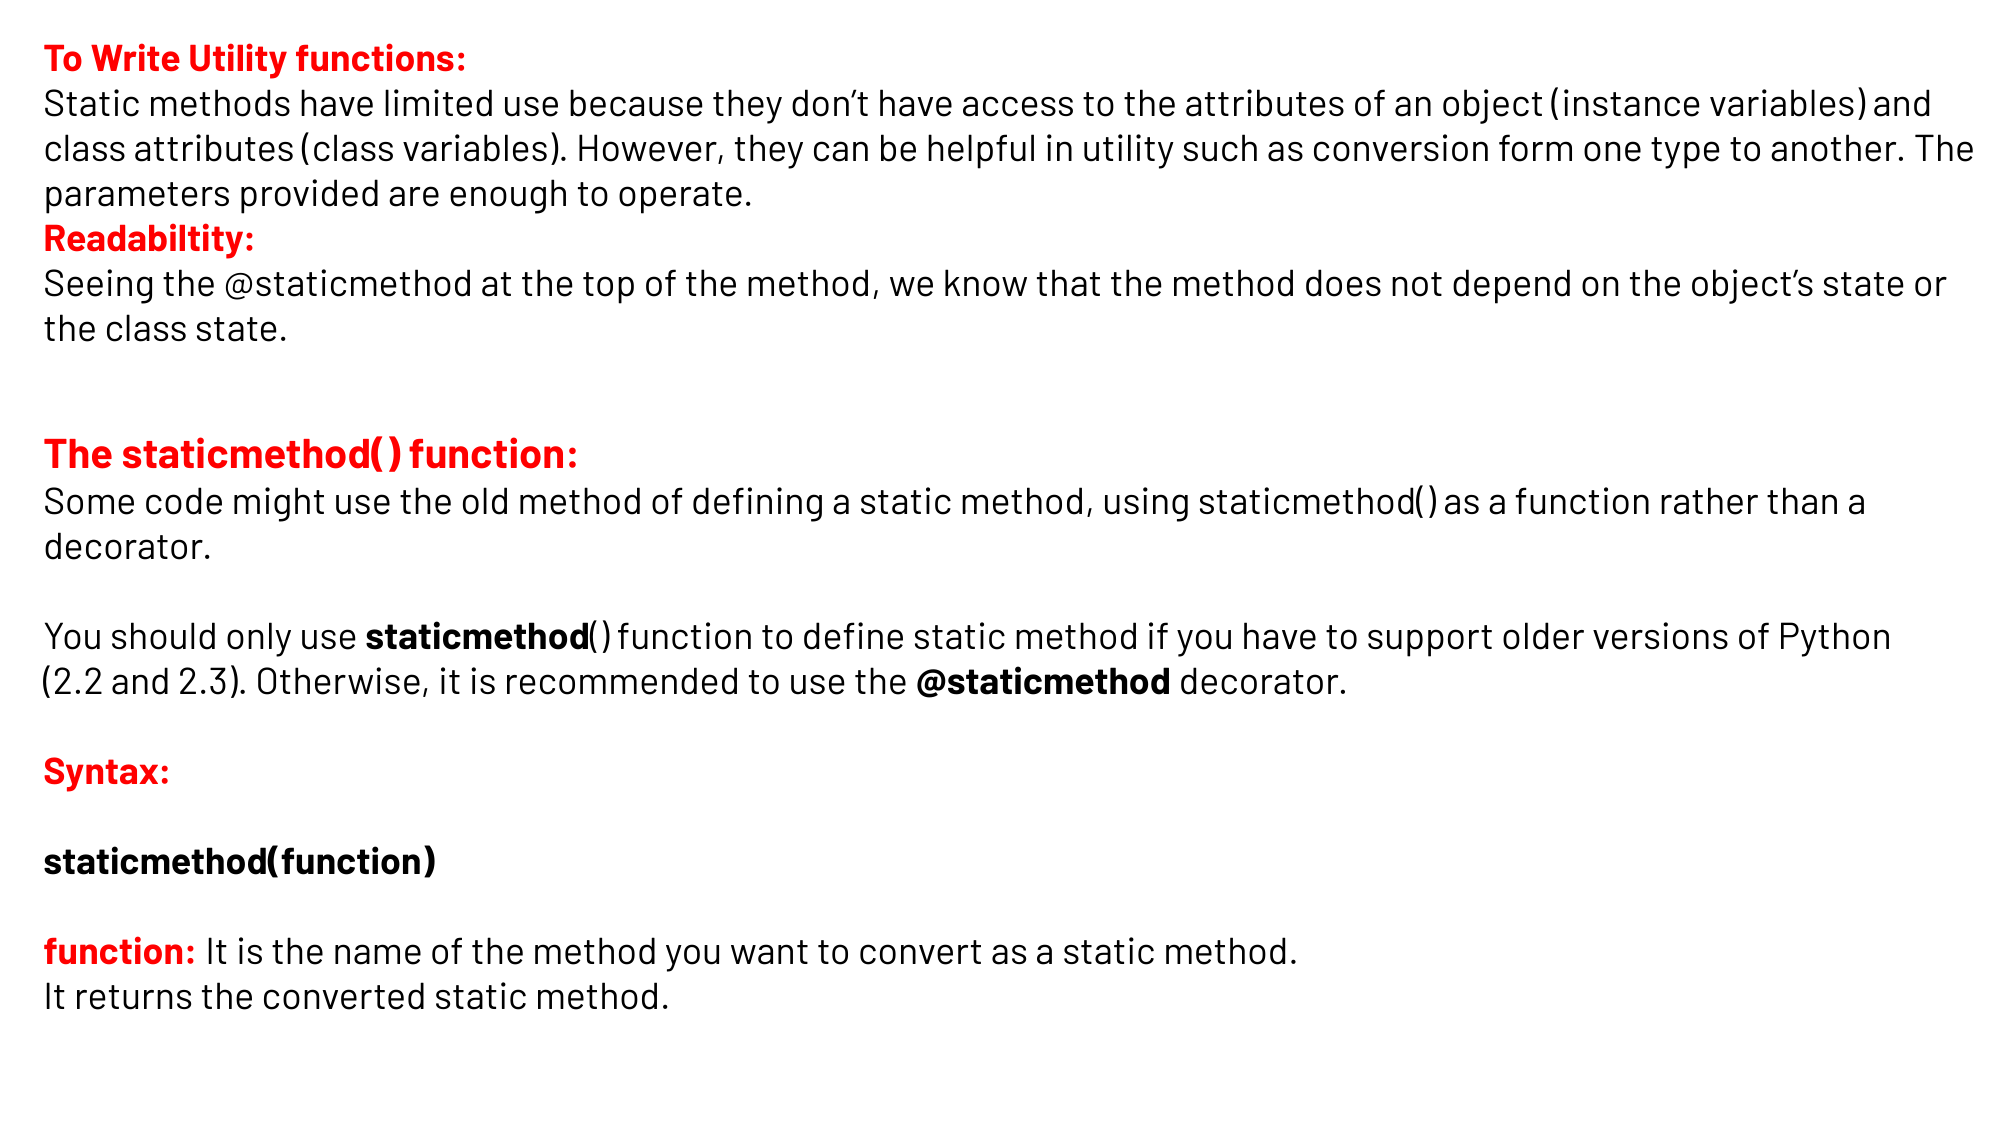

To Write Utility functions:
Static methods have limited use because they don’t have access to the attributes of an object (instance variables) and class attributes (class variables). However, they can be helpful in utility such as conversion form one type to another. The parameters provided are enough to operate.
Readabiltity:
Seeing the @staticmethod at the top of the method, we know that the method does not depend on the object’s state or the class state.
The staticmethod() function:
Some code might use the old method of defining a static method, using staticmethod() as a function rather than a decorator.

You should only use staticmethod() function to define static method if you have to support older versions of Python (2.2 and 2.3). Otherwise, it is recommended to use the @staticmethod decorator.

Syntax:

staticmethod(function)

function: It is the name of the method you want to convert as a static method.
It returns the converted static method.